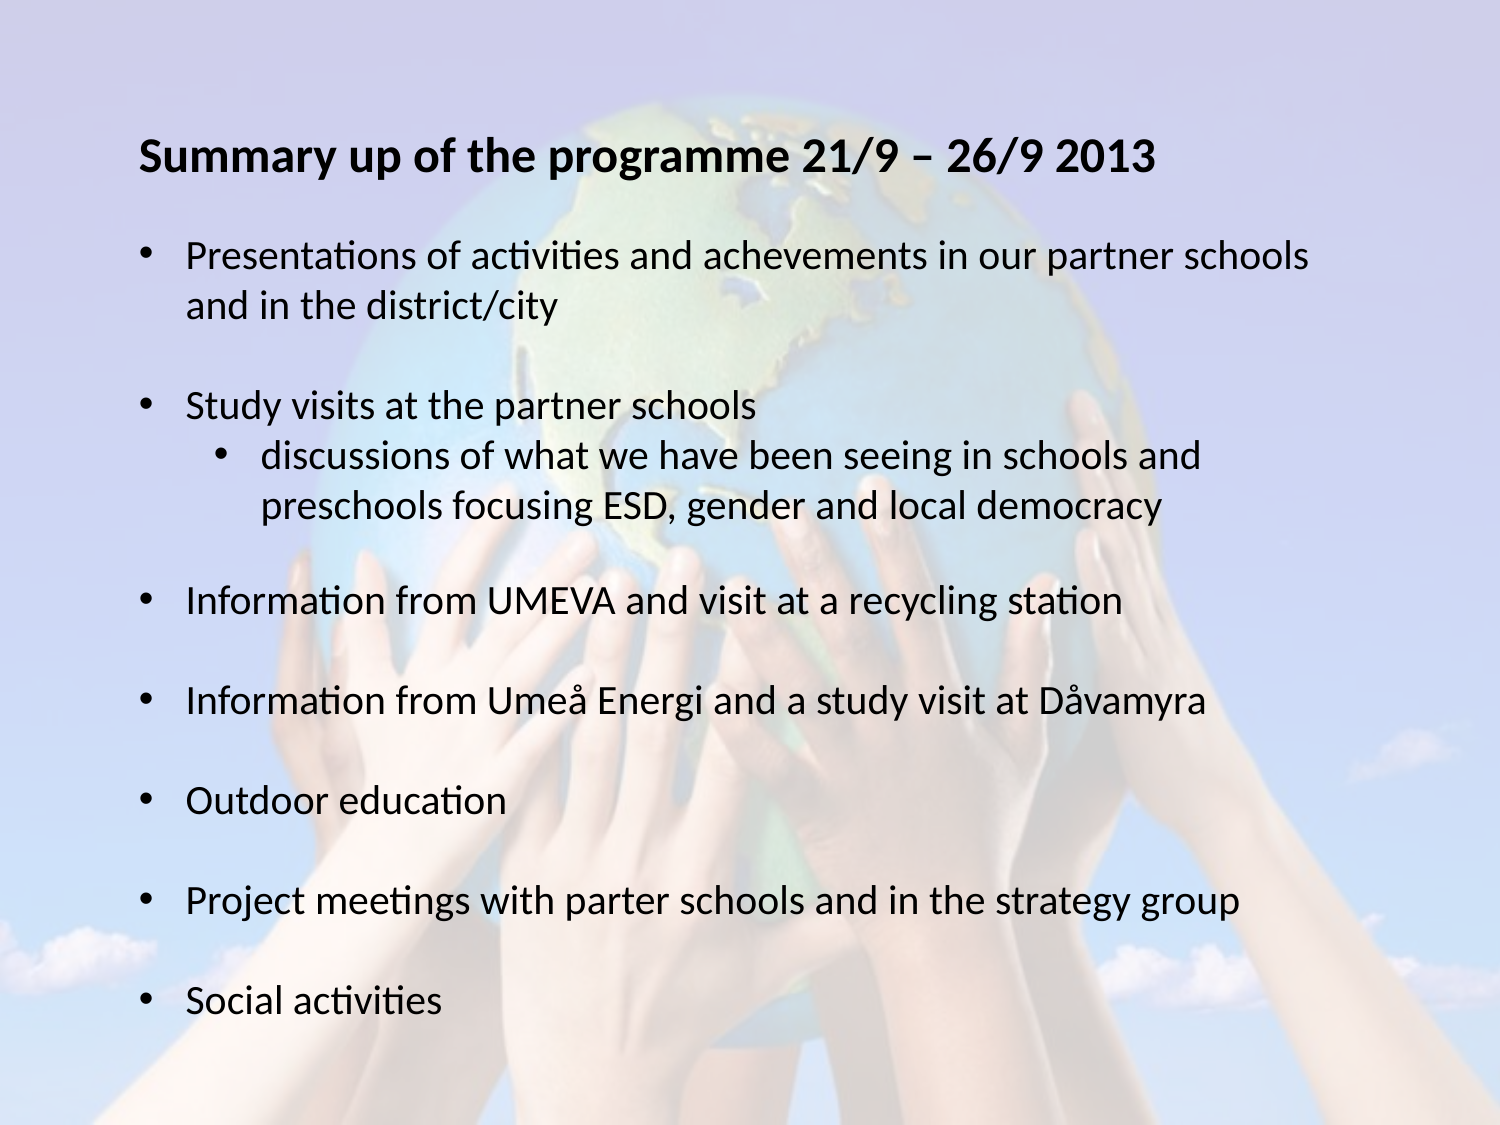

Summary up of the programme 21/9 – 26/9 2013

Presentations of activities and achevements in our partner schools and in the district/city

Study visits at the partner schools
discussions of what we have been seeing in schools and preschools focusing ESD, gender and local democracy

Information from UMEVA and visit at a recycling station

Information from Umeå Energi and a study visit at Dåvamyra

Outdoor education

Project meetings with parter schools and in the strategy group

Social activities